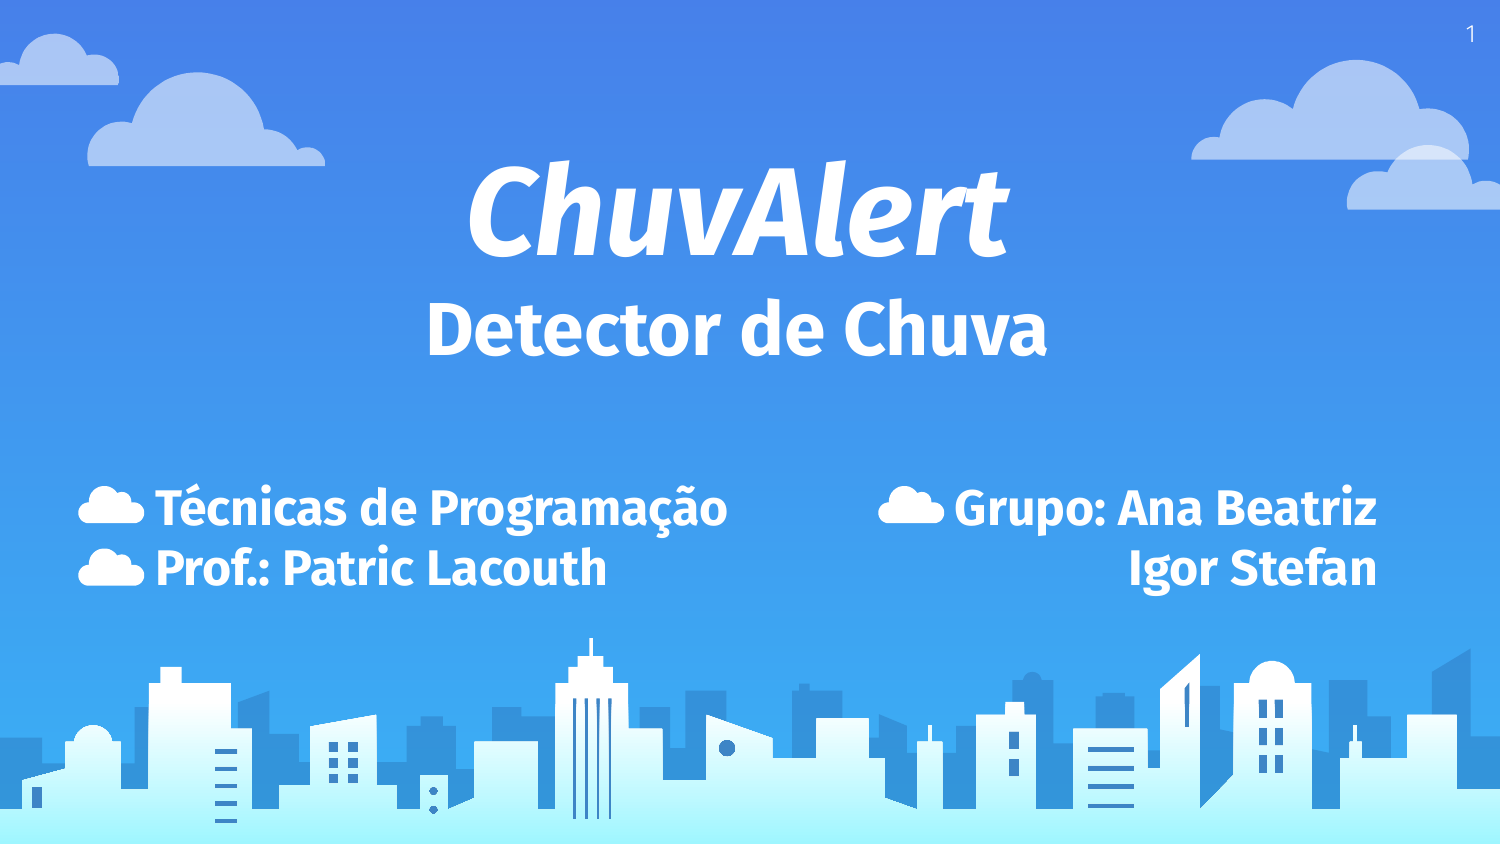

1
# ChuvAlert
Detector de Chuva
Técnicas de Programação
Prof.: Patric Lacouth
Grupo: Ana Beatriz
  Igor Stefan